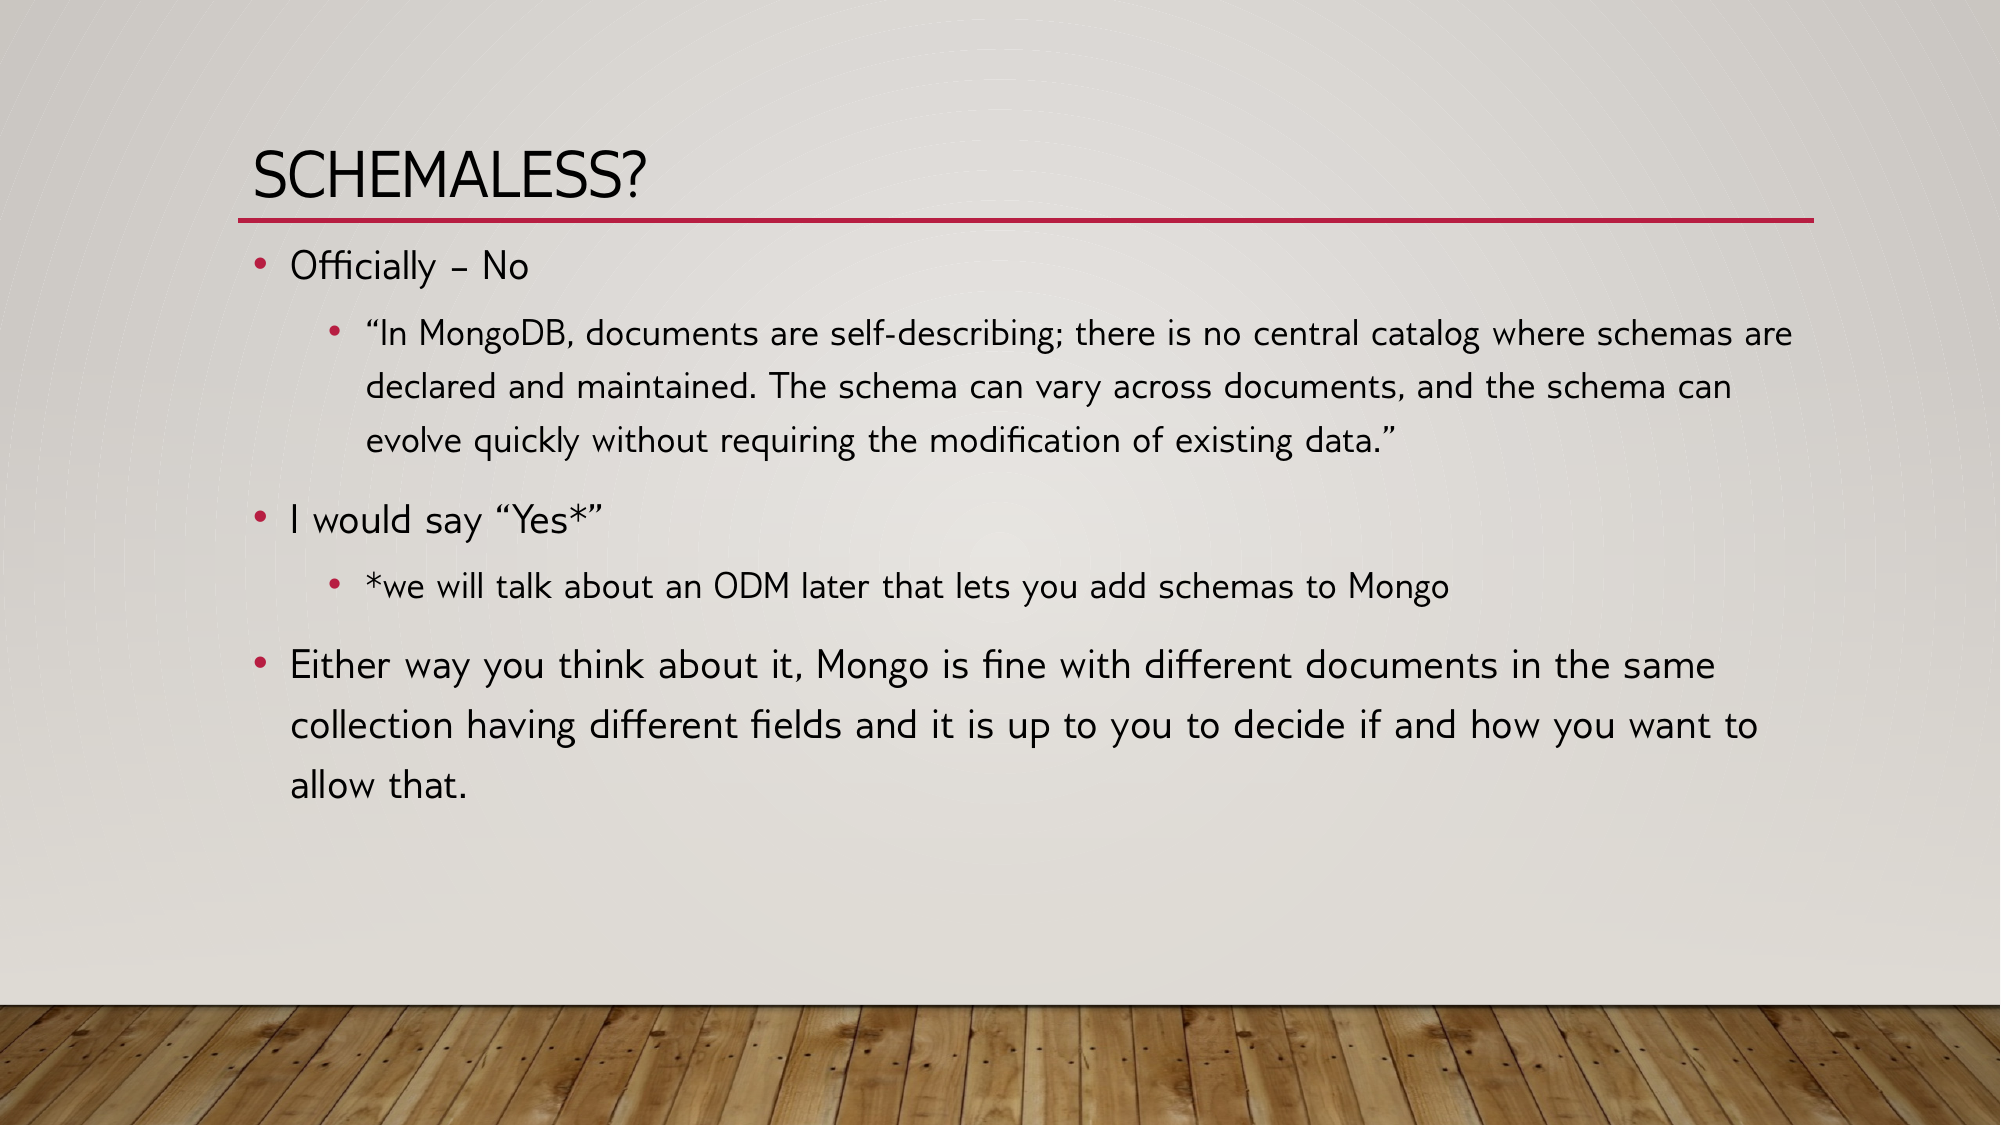

# Schemaless?
Officially – No
“In MongoDB, documents are self-describing; there is no central catalog where schemas are declared and maintained. The schema can vary across documents, and the schema can evolve quickly without requiring the modification of existing data.”
I would say “Yes*”
*we will talk about an ODM later that lets you add schemas to Mongo
Either way you think about it, Mongo is fine with different documents in the same collection having different fields and it is up to you to decide if and how you want to allow that.